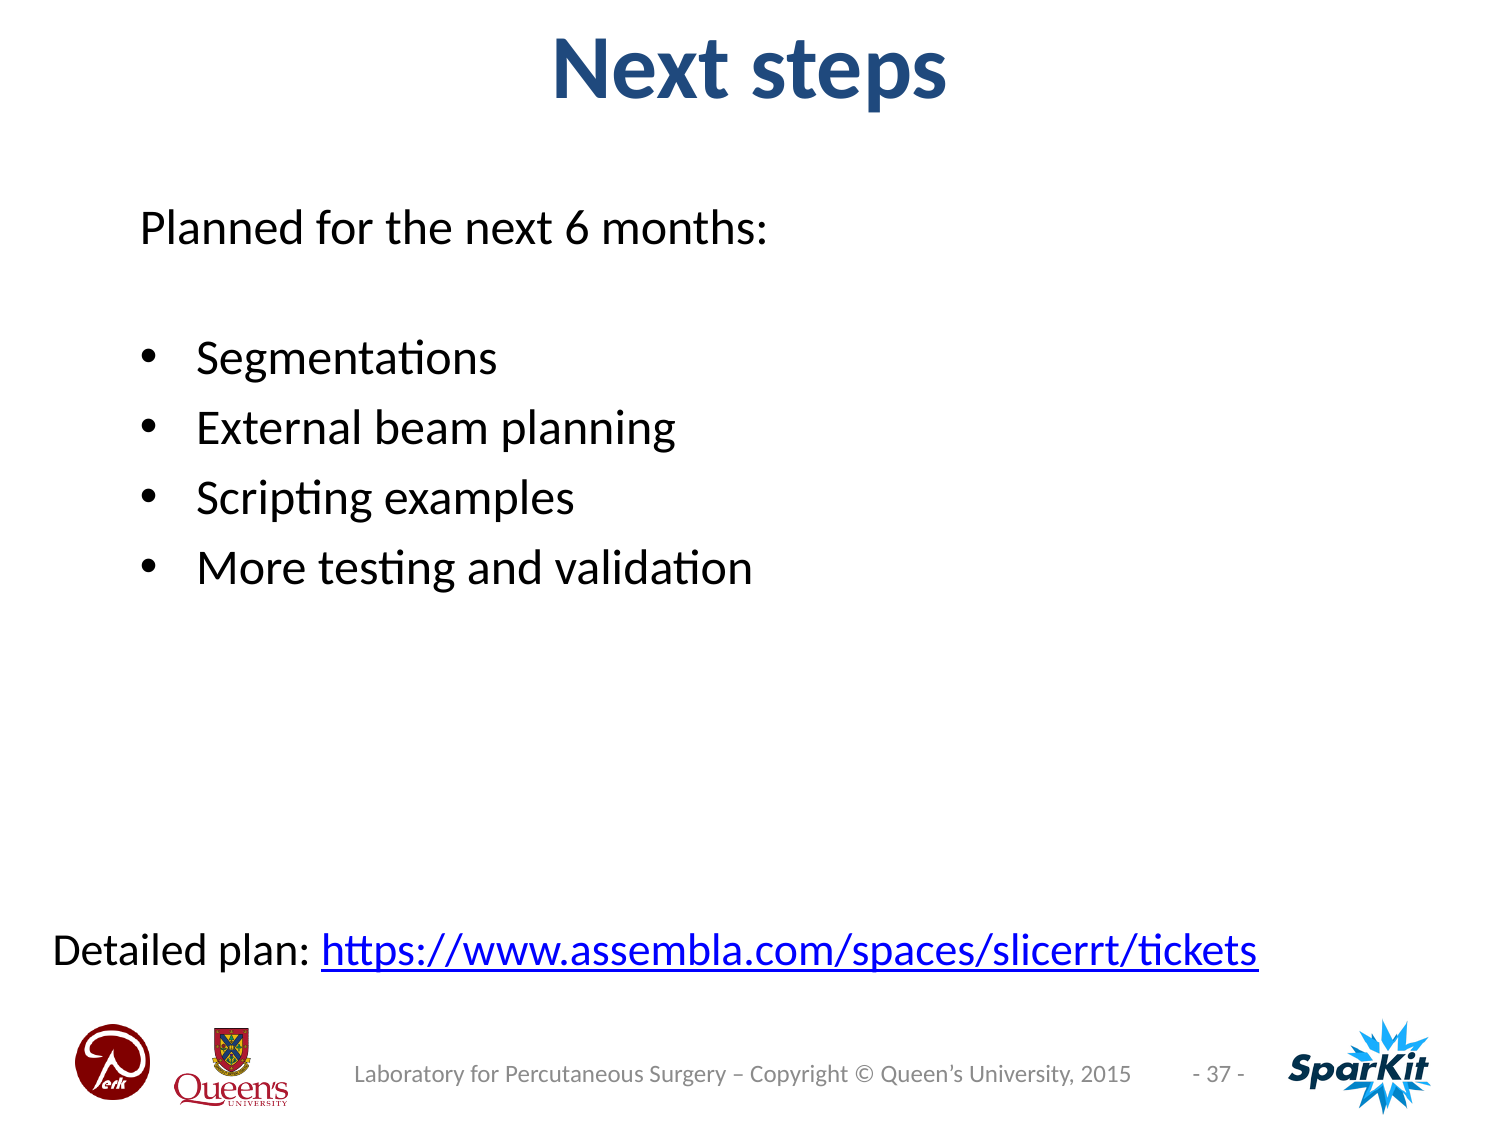

Next steps
Planned for the next 6 months:
Segmentations
External beam planning
Scripting examples
More testing and validation
Detailed plan: https://www.assembla.com/spaces/slicerrt/tickets
Laboratory for Percutaneous Surgery – Copyright © Queen’s University, 2015
- 37 -